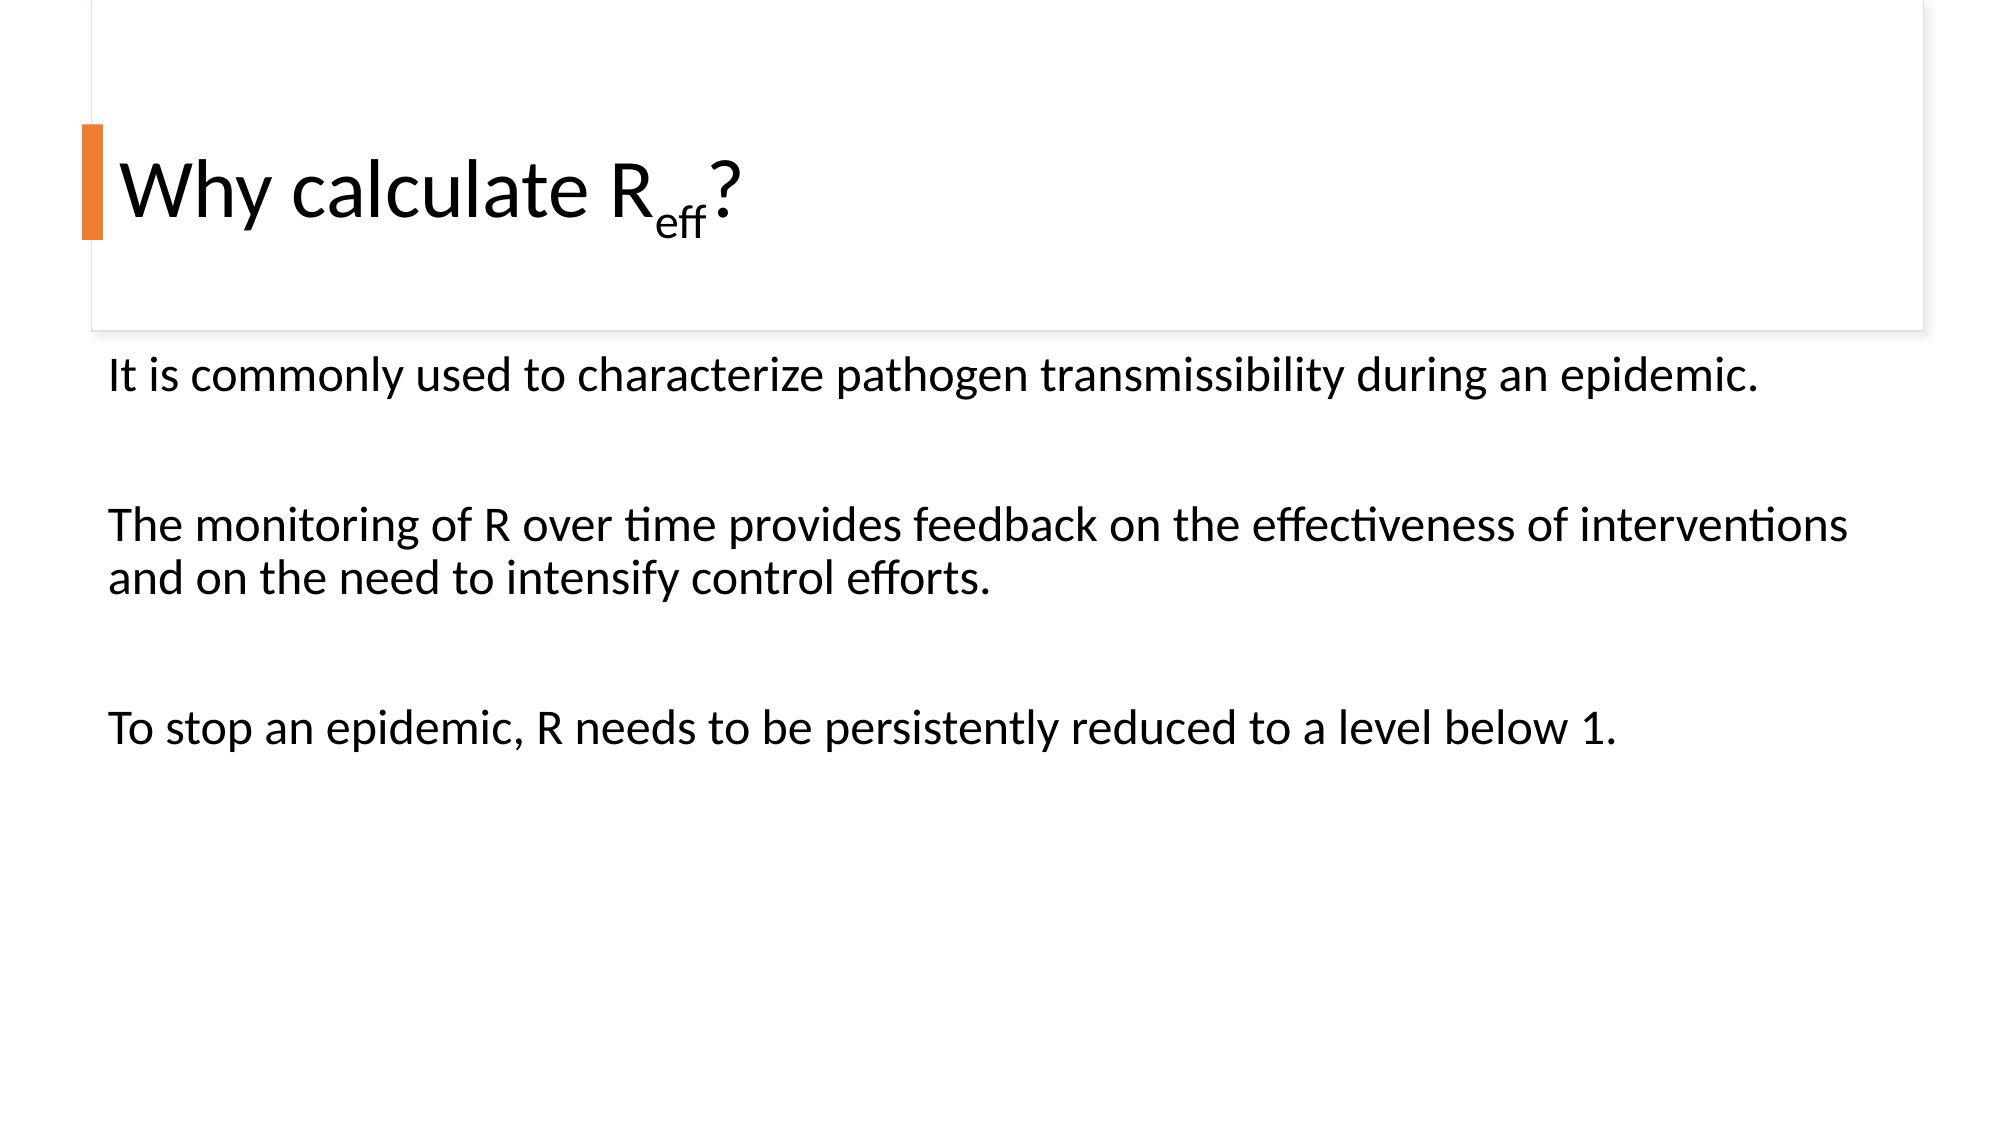

# Why calculate Reff?

It is commonly used to characterize pathogen transmissibility during an epidemic.

The monitoring of R over time provides feedback on the effectiveness of interventions and on the need to intensify control efforts.

To stop an epidemic, R needs to be persistently reduced to a level below 1.